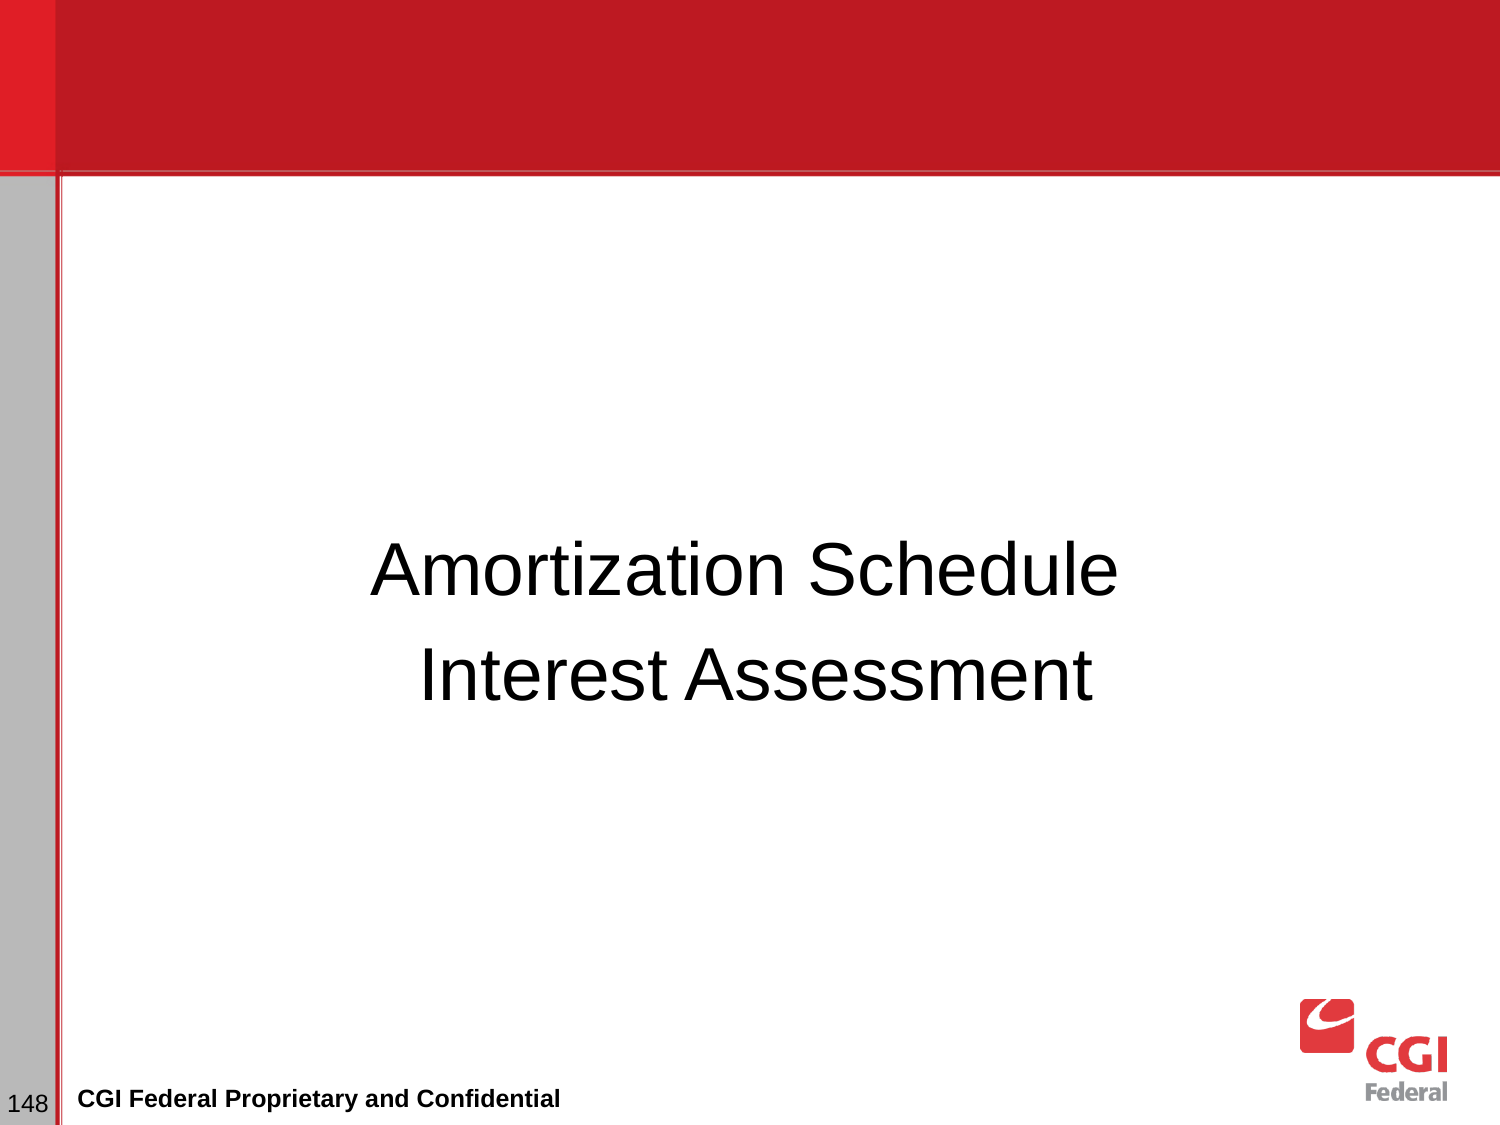

Amortization Schedule
Interest Assessment
# Dunning
148
CGI Federal Proprietary and Confidential